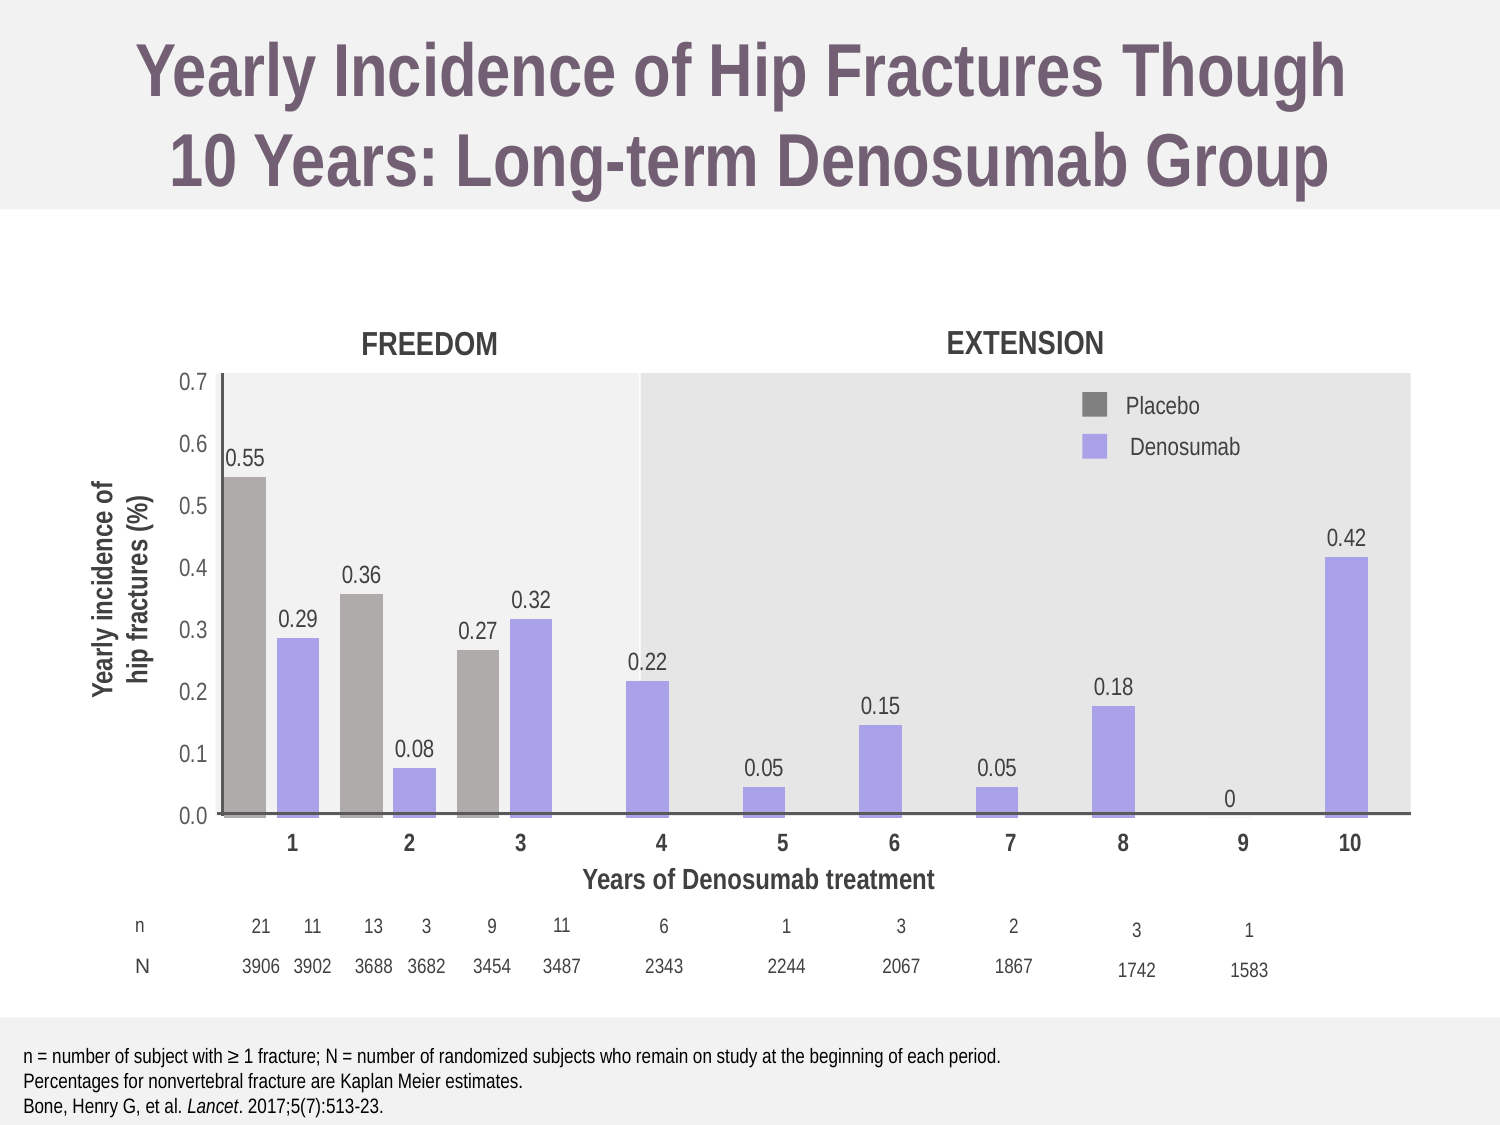

Yearly Incidence of Hip Fractures Though
10 Years: Long-term Denosumab Group
EXTENSION
FREEDOM
Yearly incidence of
hip fractures (%)
1
2
3
4
5
6
7
8
9

10
Years of Denosumab treatment

### Chart

| Category | Series 1 | Series 2 |
|---|---|---|
| Category 1 | 0.55 | 0.29 |
| Category 2 | 0.36 | 0.08 |
| Category 3 | 0.27 | 0.32 |
| Category 4 | None | 0.22 |

Placebo

Denosumab

| n |
| --- |
| N |
| 11 |
| --- |
| 3487 |
| 21 |
| --- |
| 3906 |
| 11 |
| --- |
| 3902 |
| 13 |
| --- |
| 3688 |
| 3 |
| --- |
| 3682 |
| 9 |
| --- |
| 3454 |
| 6 |
| --- |
| 2343 |
| 1 |
| --- |
| 2244 |
| 3 |
| --- |
| 2067 |
| 2 |
| --- |
| 1867 |
| 3 |
| --- |
| 1742 |
| 1 |
| --- |
| 1583 |

n = number of subject with ≥ 1 fracture; N = number of randomized subjects who remain on study at the beginning of each period.
Percentages for nonvertebral fracture are Kaplan Meier estimates.
Bone, Henry G, et al. Lancet. 2017;5(7):513-23.